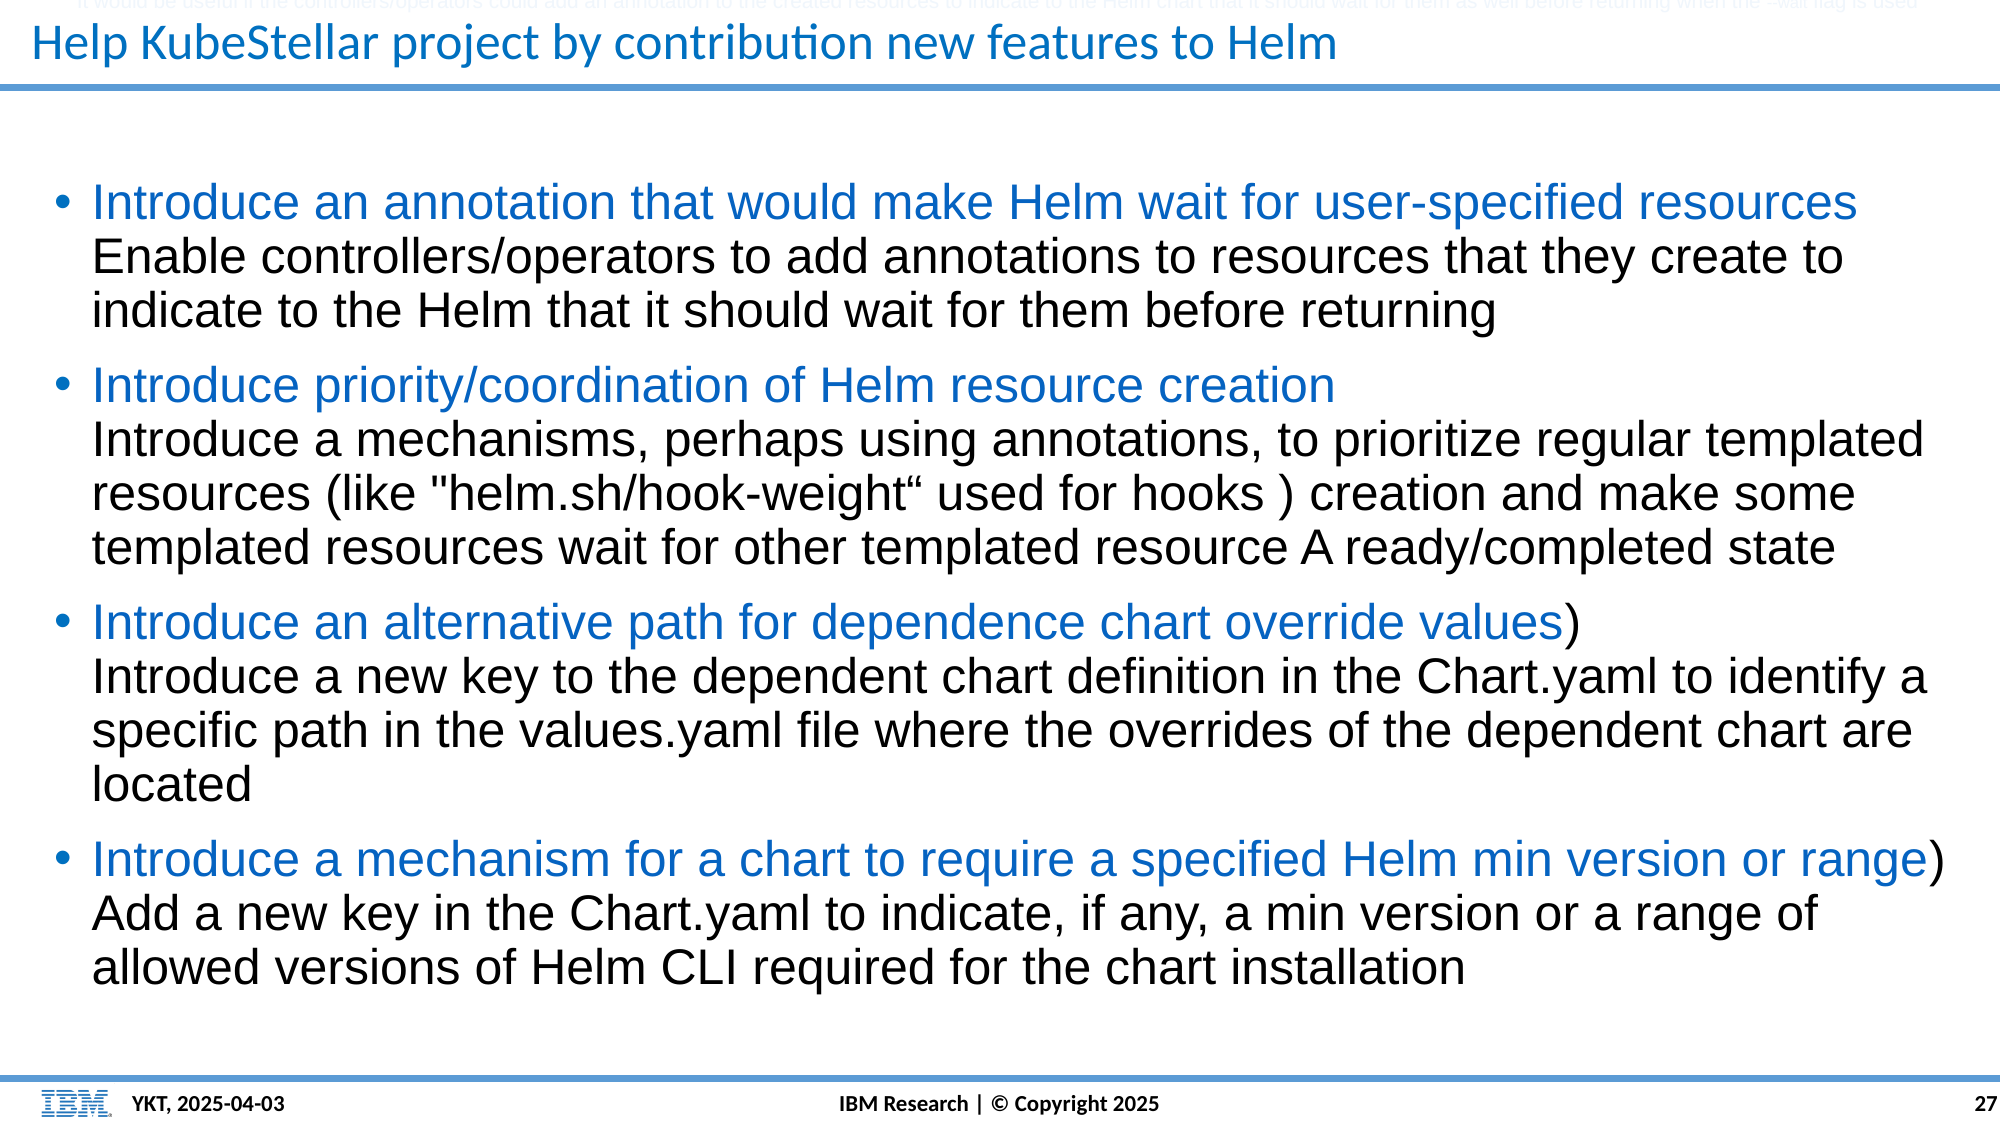

It would be useful if the controllers/operators could add an annotation to the created resources to indicate to the Helm chart that it should wait for them as well before returning when the --wait flag is used
# Help KubeStellar project by contribution new features to Helm
Introduce an annotation that would make Helm wait for user-specified resources
Enable controllers/operators to add annotations to resources that they create to indicate to the Helm that it should wait for them before returning
Introduce priority/coordination of Helm resource creation
Introduce a mechanisms, perhaps using annotations, to prioritize regular templated resources (like "helm.sh/hook-weight“ used for hooks ) creation and make some templated resources wait for other templated resource A ready/completed state
Introduce an alternative path for dependence chart override values)
Introduce a new key to the dependent chart definition in the Chart.yaml to identify a specific path in the values.yaml file where the overrides of the dependent chart are located
Introduce a mechanism for a chart to require a specified Helm min version or range)
Add a new key in the Chart.yaml to indicate, if any, a min version or a range of allowed versions of Helm CLI required for the chart installation